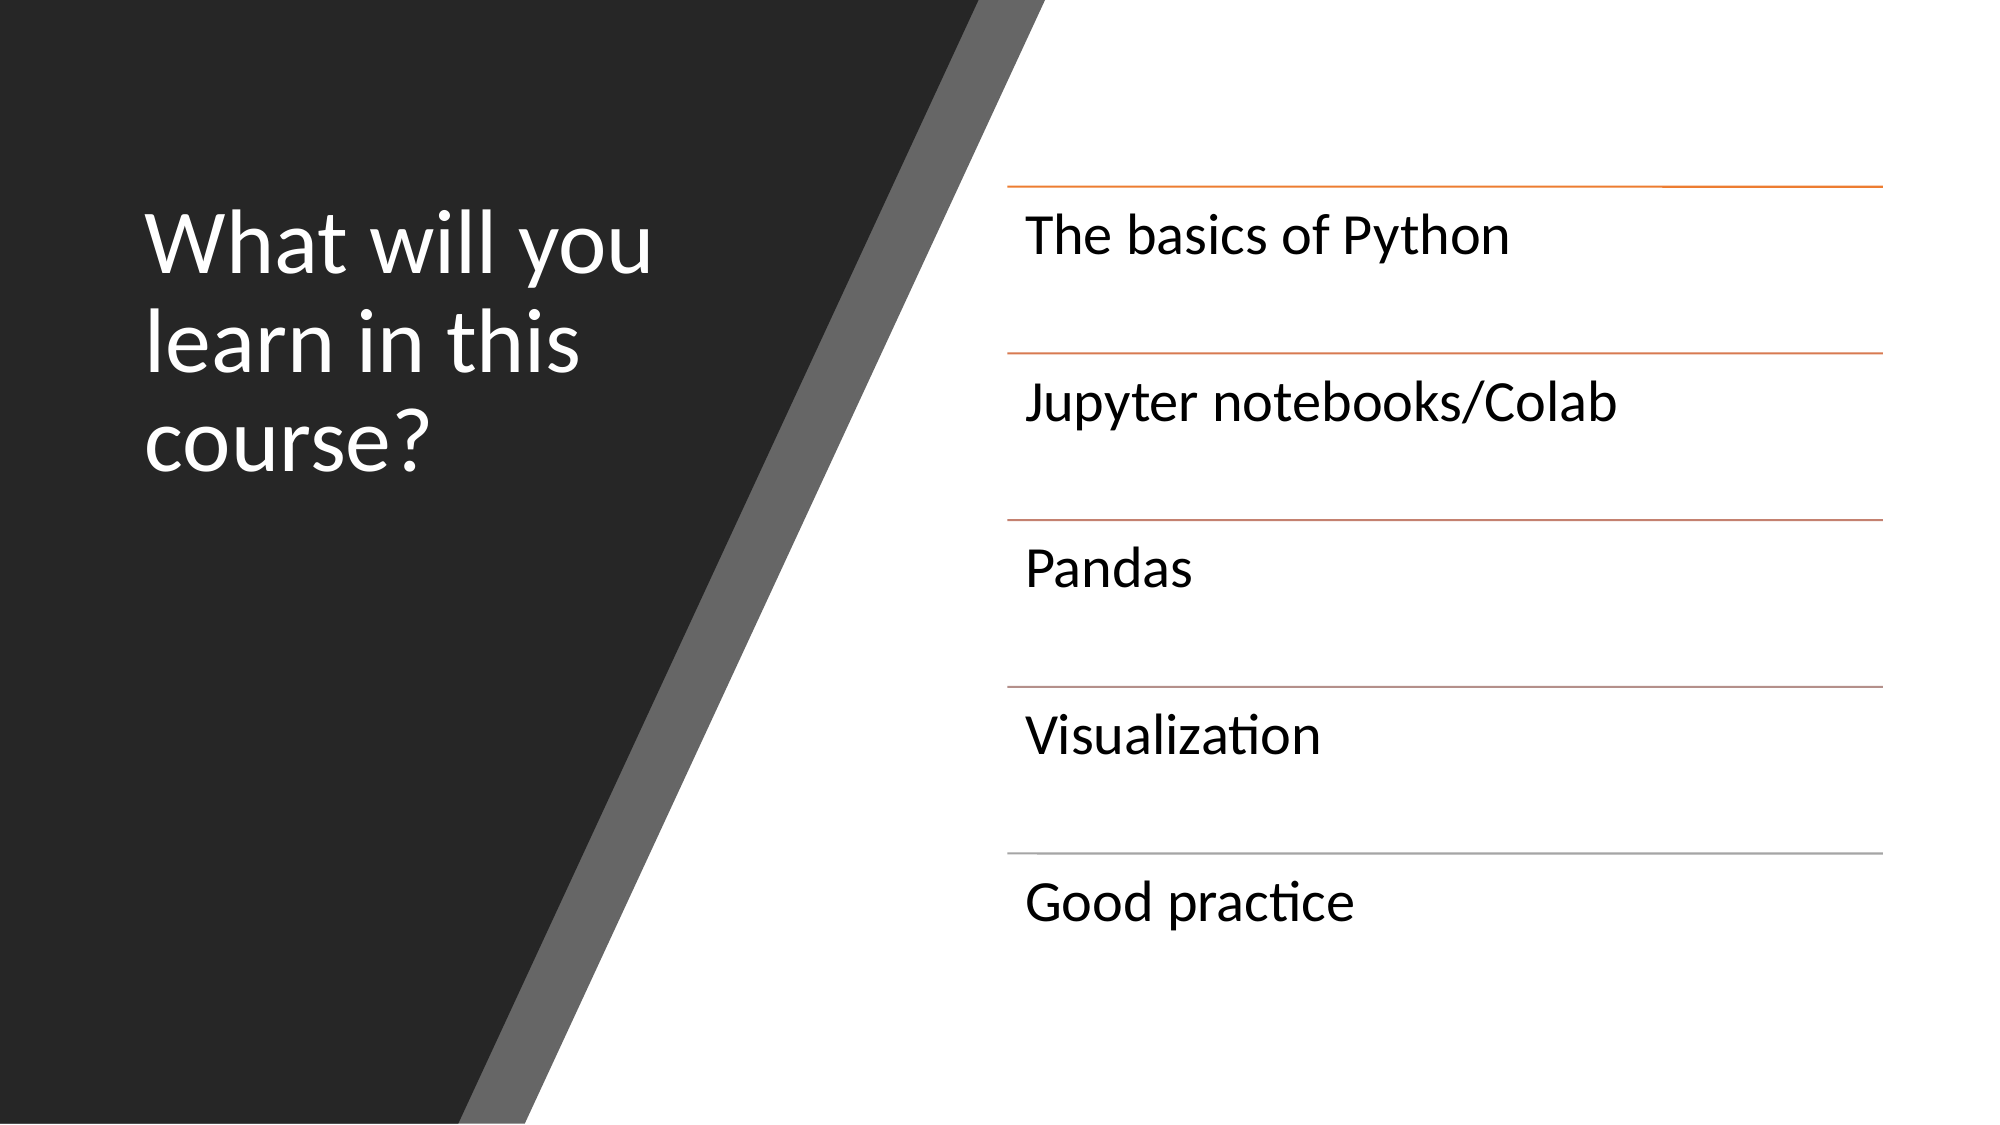

What will you learn in this course?

The basics of Python

Jupyter notebooks/Colab

Pandas

Visualization

Good practice